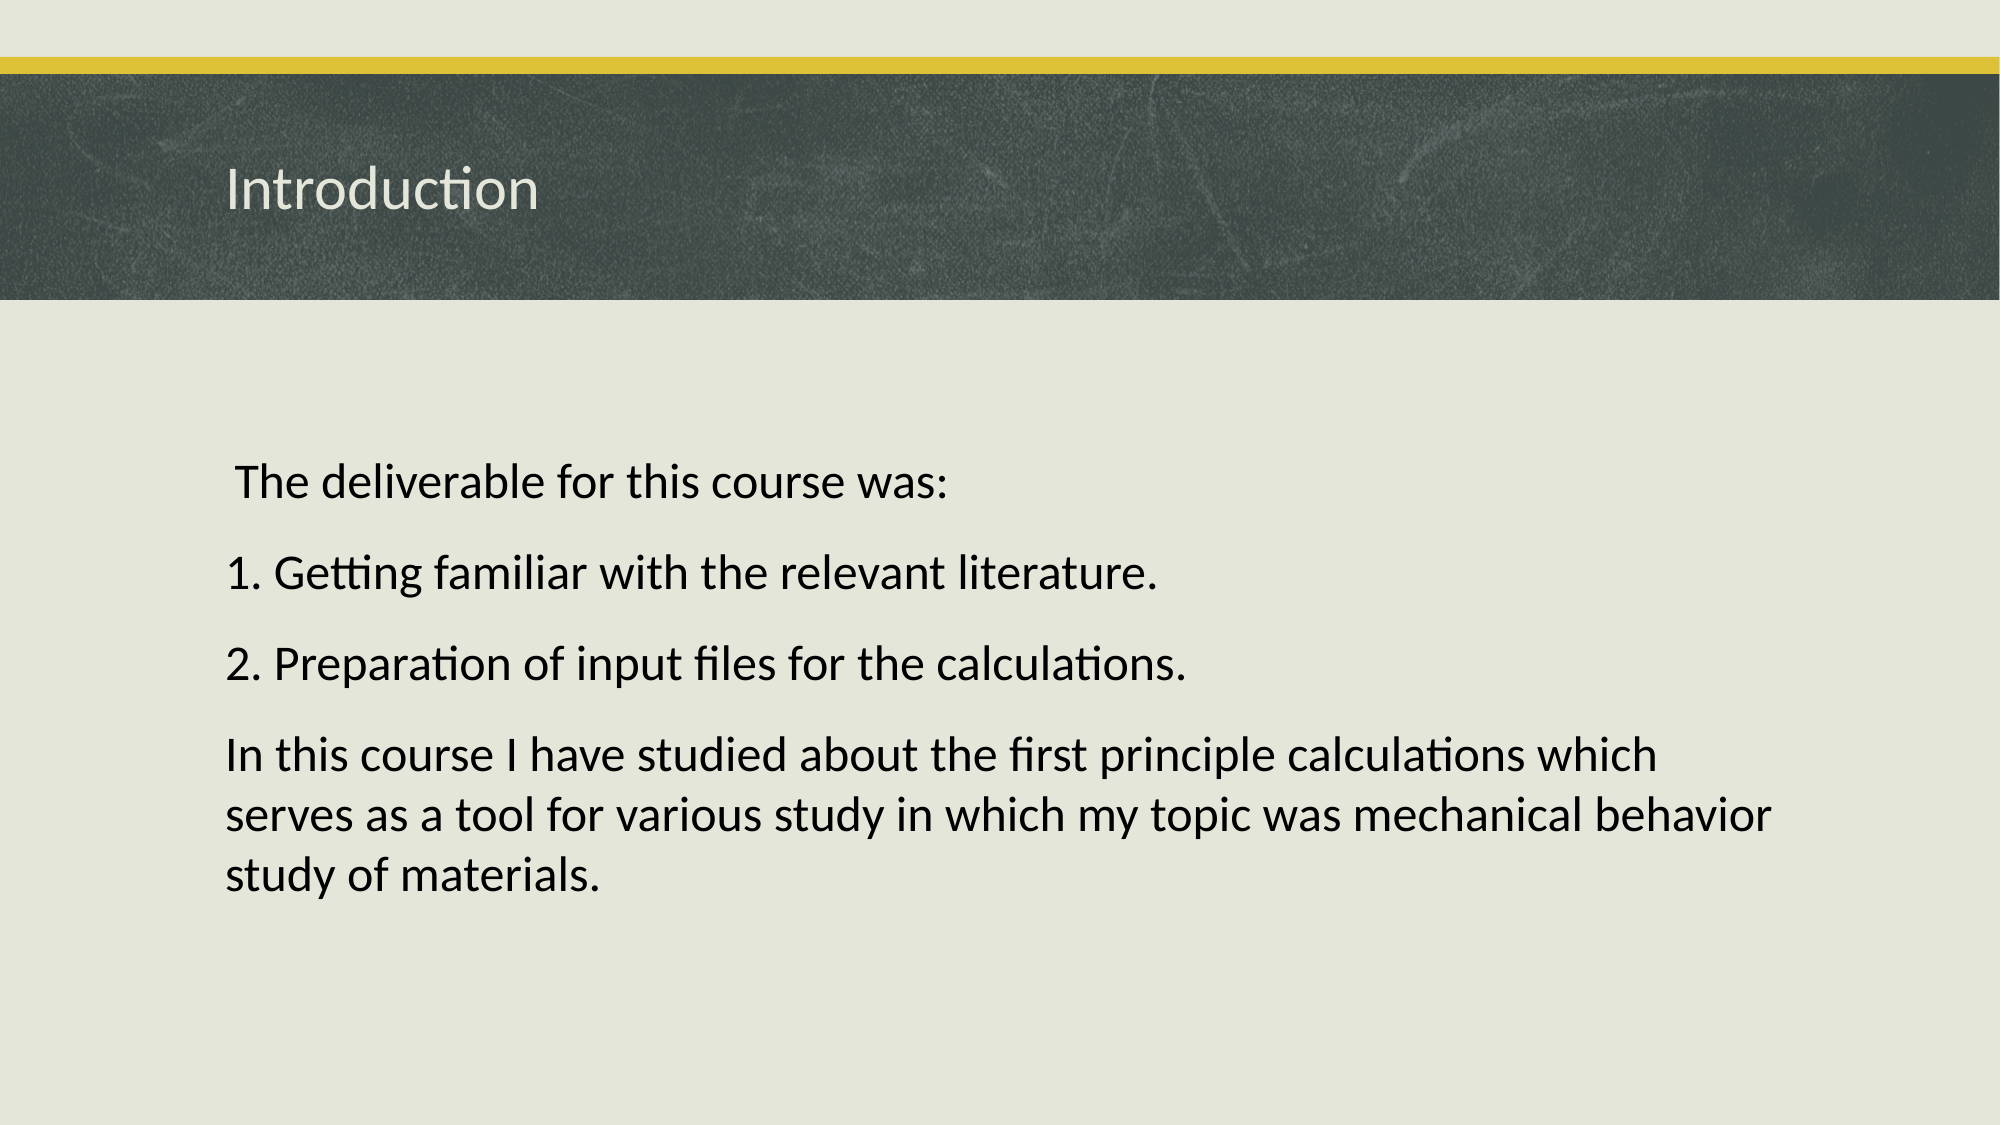

# Introduction

 The deliverable for this course was:
1. Getting familiar with the relevant literature.
2. Preparation of input files for the calculations.
In this course I have studied about the first principle calculations which serves as a tool for various study in which my topic was mechanical behavior study of materials.